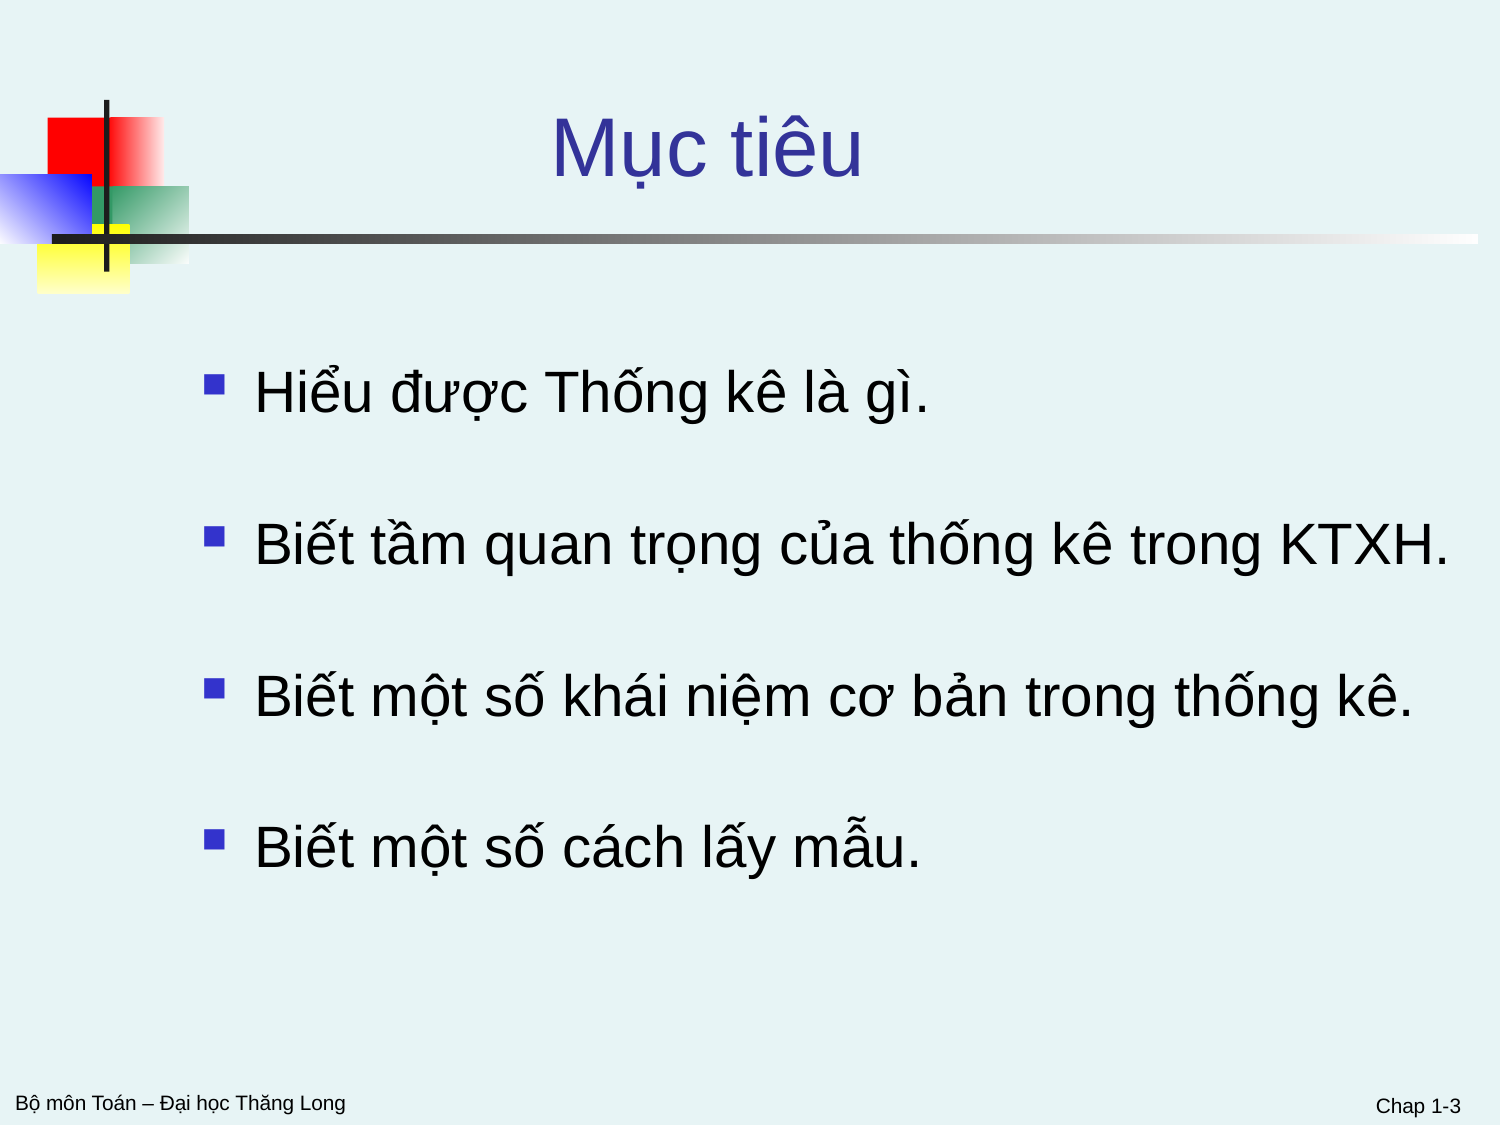

# Mục tiêu
Hiểu được Thống kê là gì.
Biết tầm quan trọng của thống kê trong KTXH.
Biết một số khái niệm cơ bản trong thống kê.
Biết một số cách lấy mẫu.
Chap 1-3
Bộ môn Toán – Đại học Thăng Long